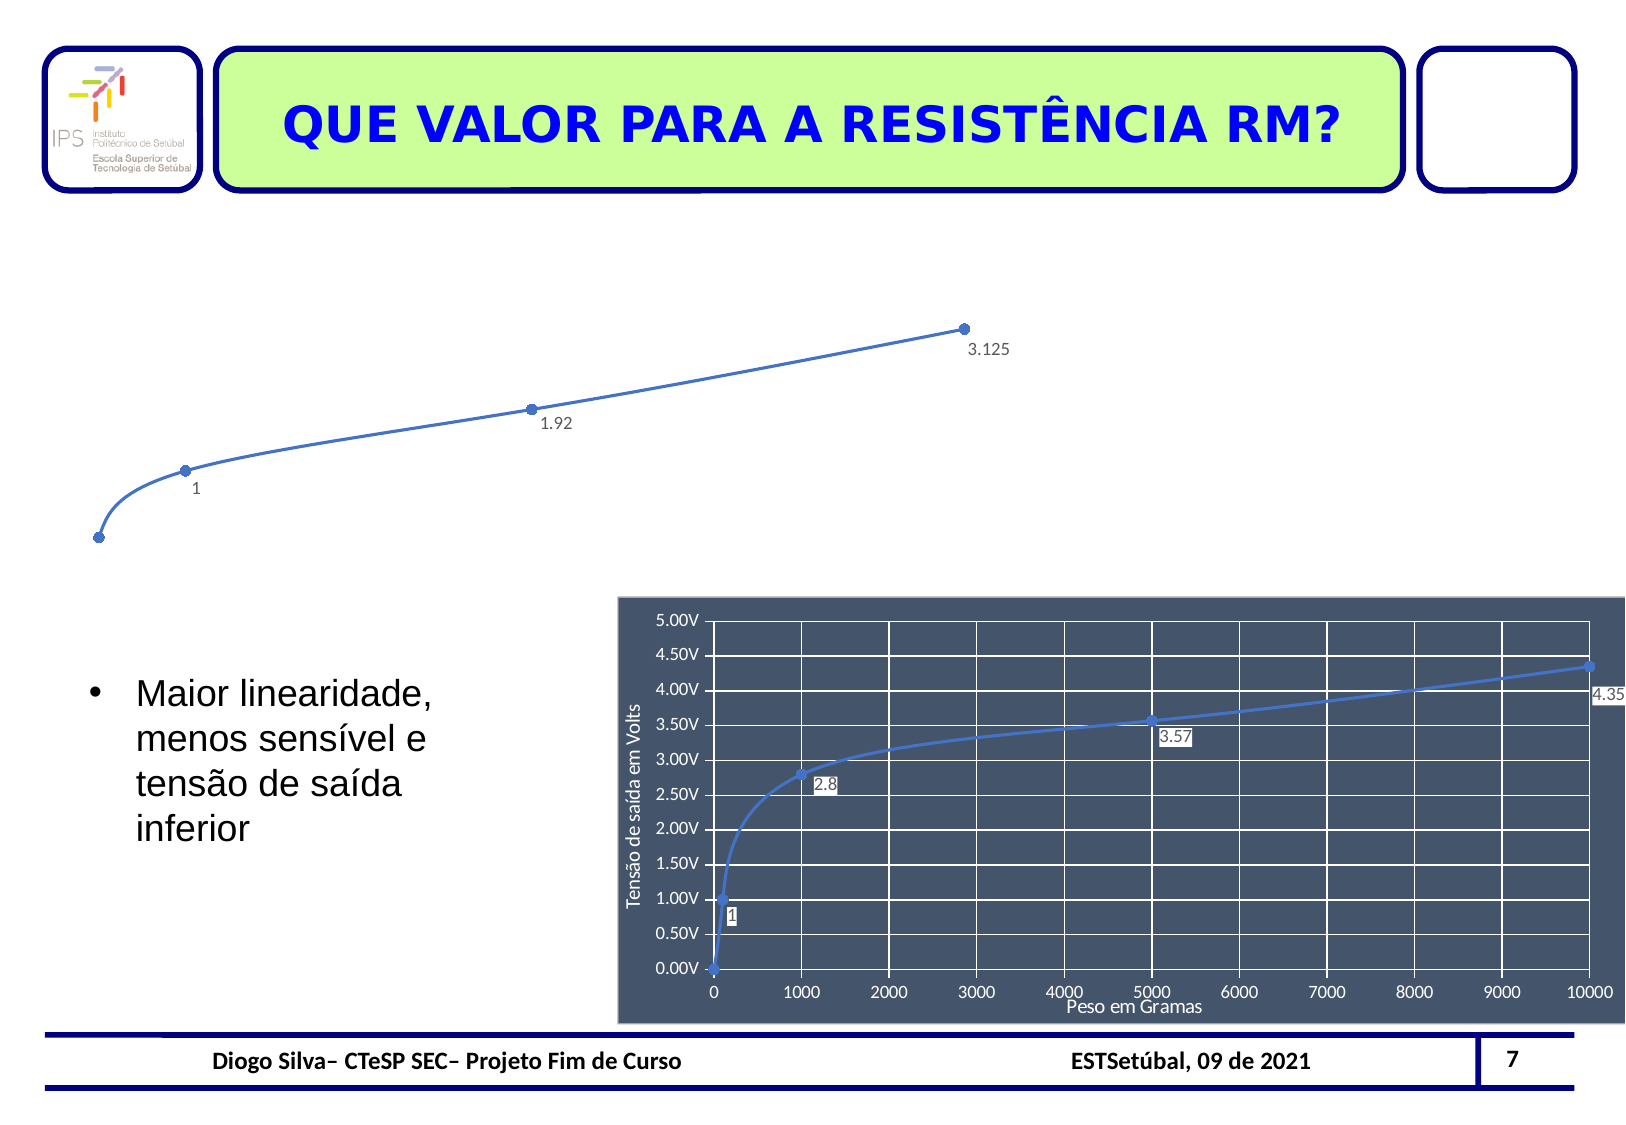

Que valor para a resistência RM?

### Chart

| Category |  |
|---|---|

### Chart

| Category |  |
|---|---|
Maior linearidade, menos sensível e tensão de saída inferior
7